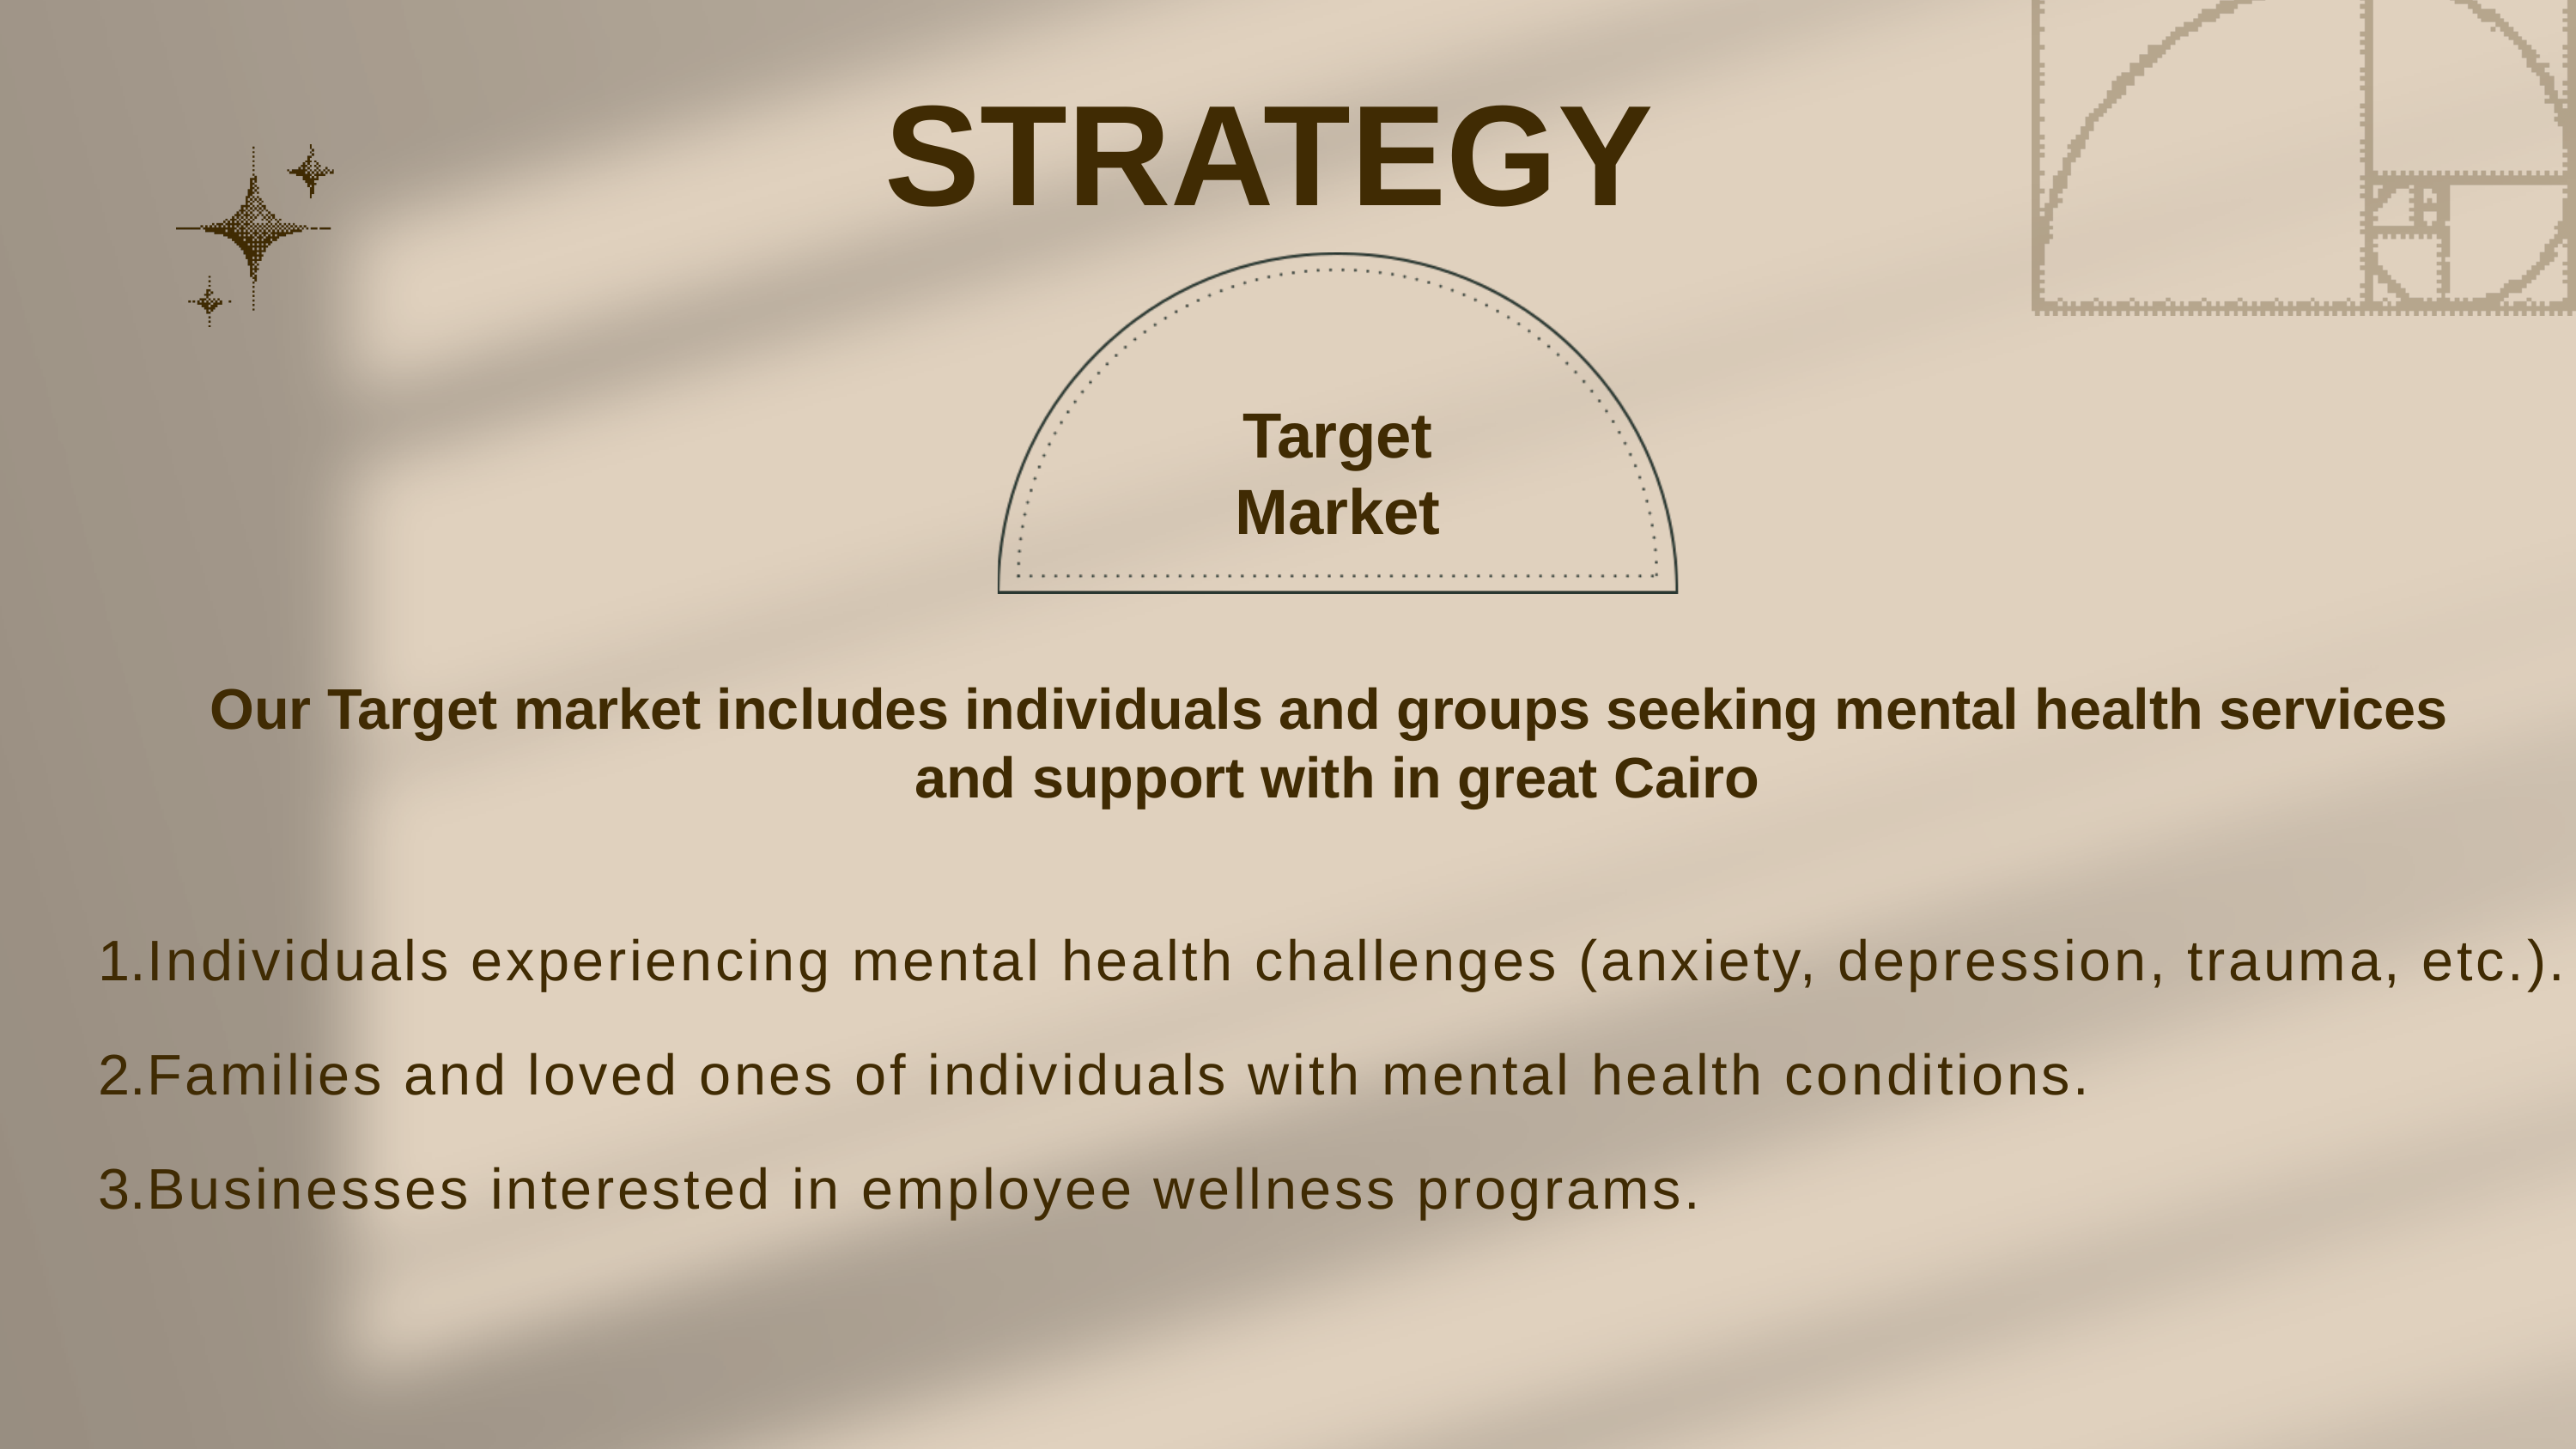

STRATEGY

Target Market
Our Target market includes individuals and groups seeking mental health services
and support with in great Cairo

Individuals experiencing mental health challenges (anxiety, depression, trauma, etc.).
Families and loved ones of individuals with mental health conditions.
Businesses interested in employee wellness programs.